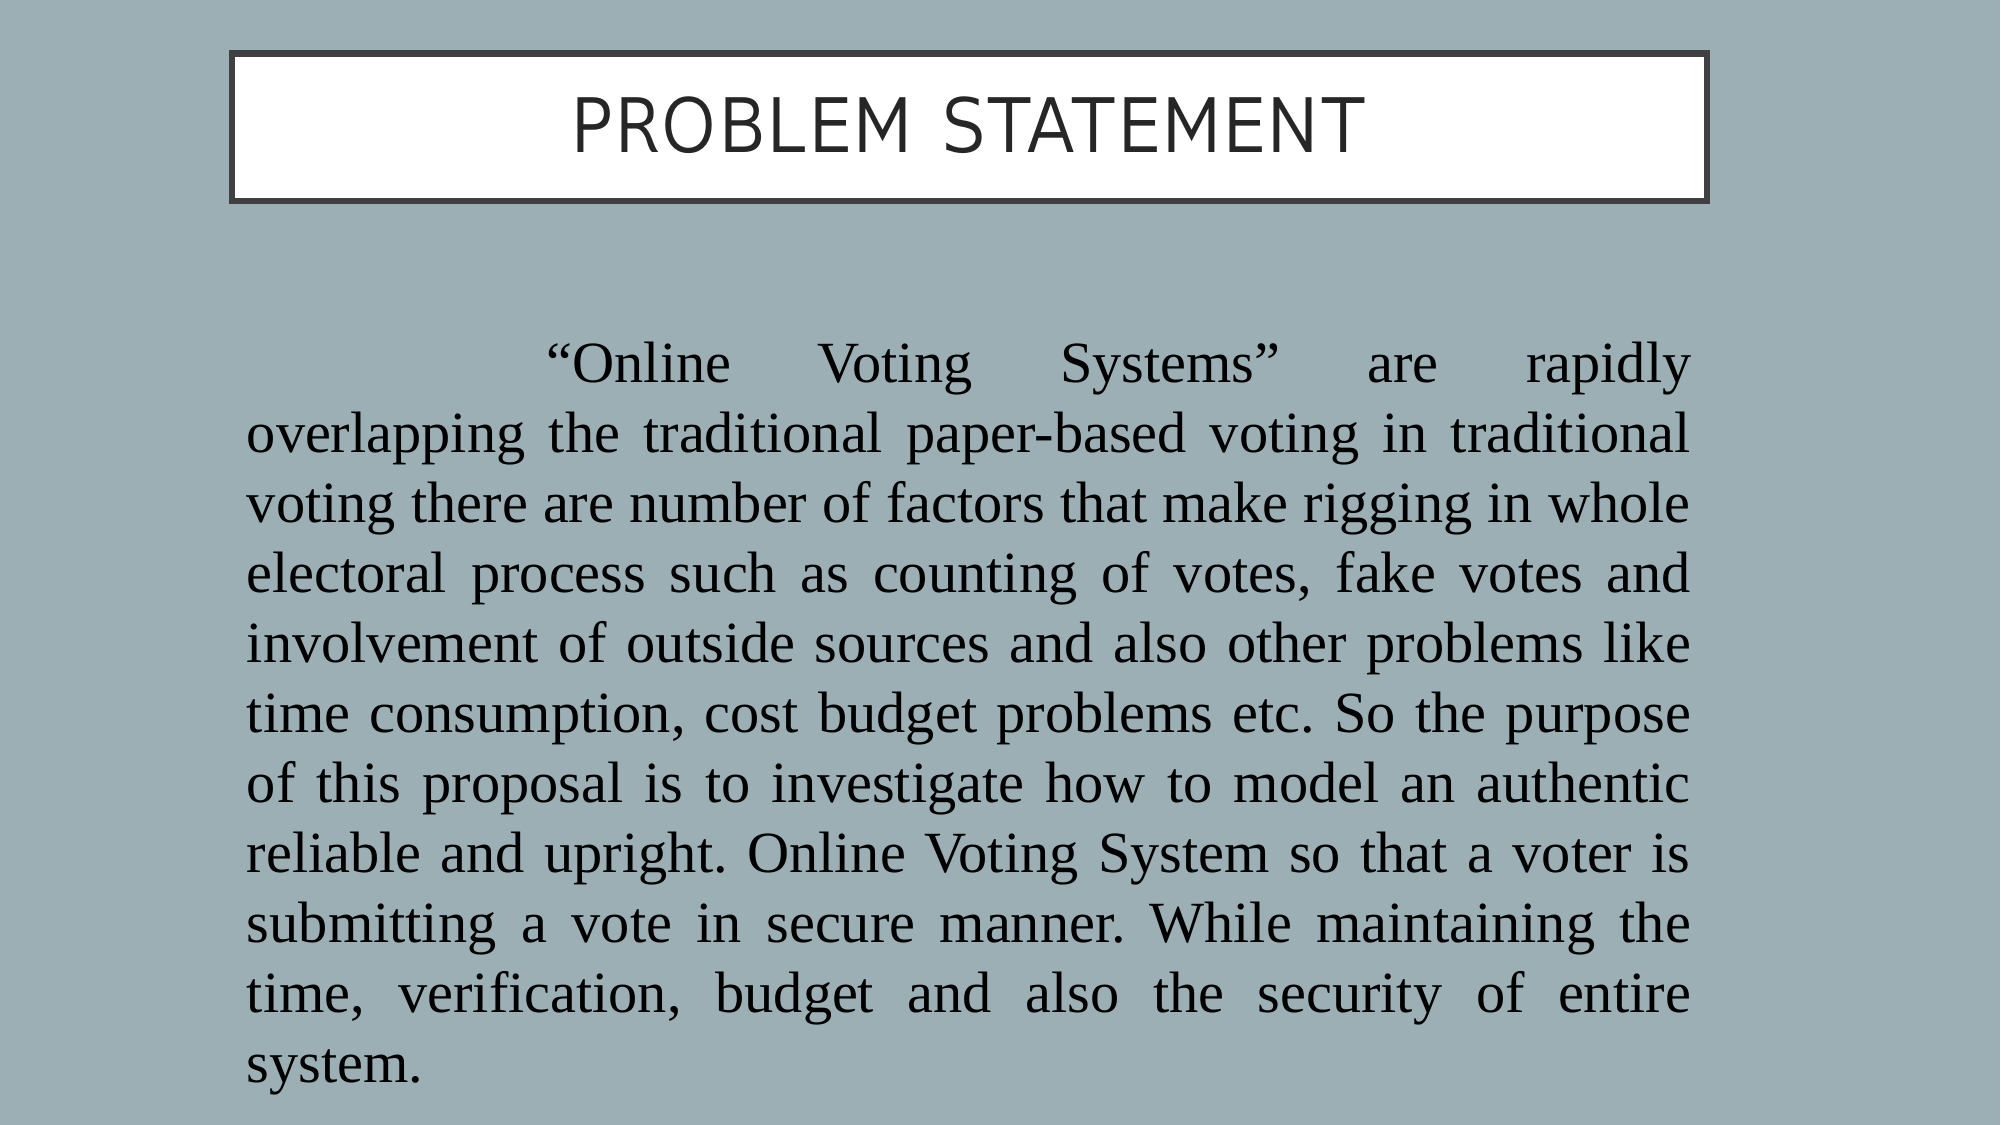

# PROBLEM STATEMENT
		“Online Voting Systems” are rapidly overlapping the traditional paper-based voting in traditional voting there are number of factors that make rigging in whole electoral process such as counting of votes, fake votes and involvement of outside sources and also other problems like time consumption, cost budget problems etc. So the purpose of this proposal is to investigate how to model an authentic reliable and upright. Online Voting System so that a voter is submitting a vote in secure manner. While maintaining the time, verification, budget and also the security of entire system.